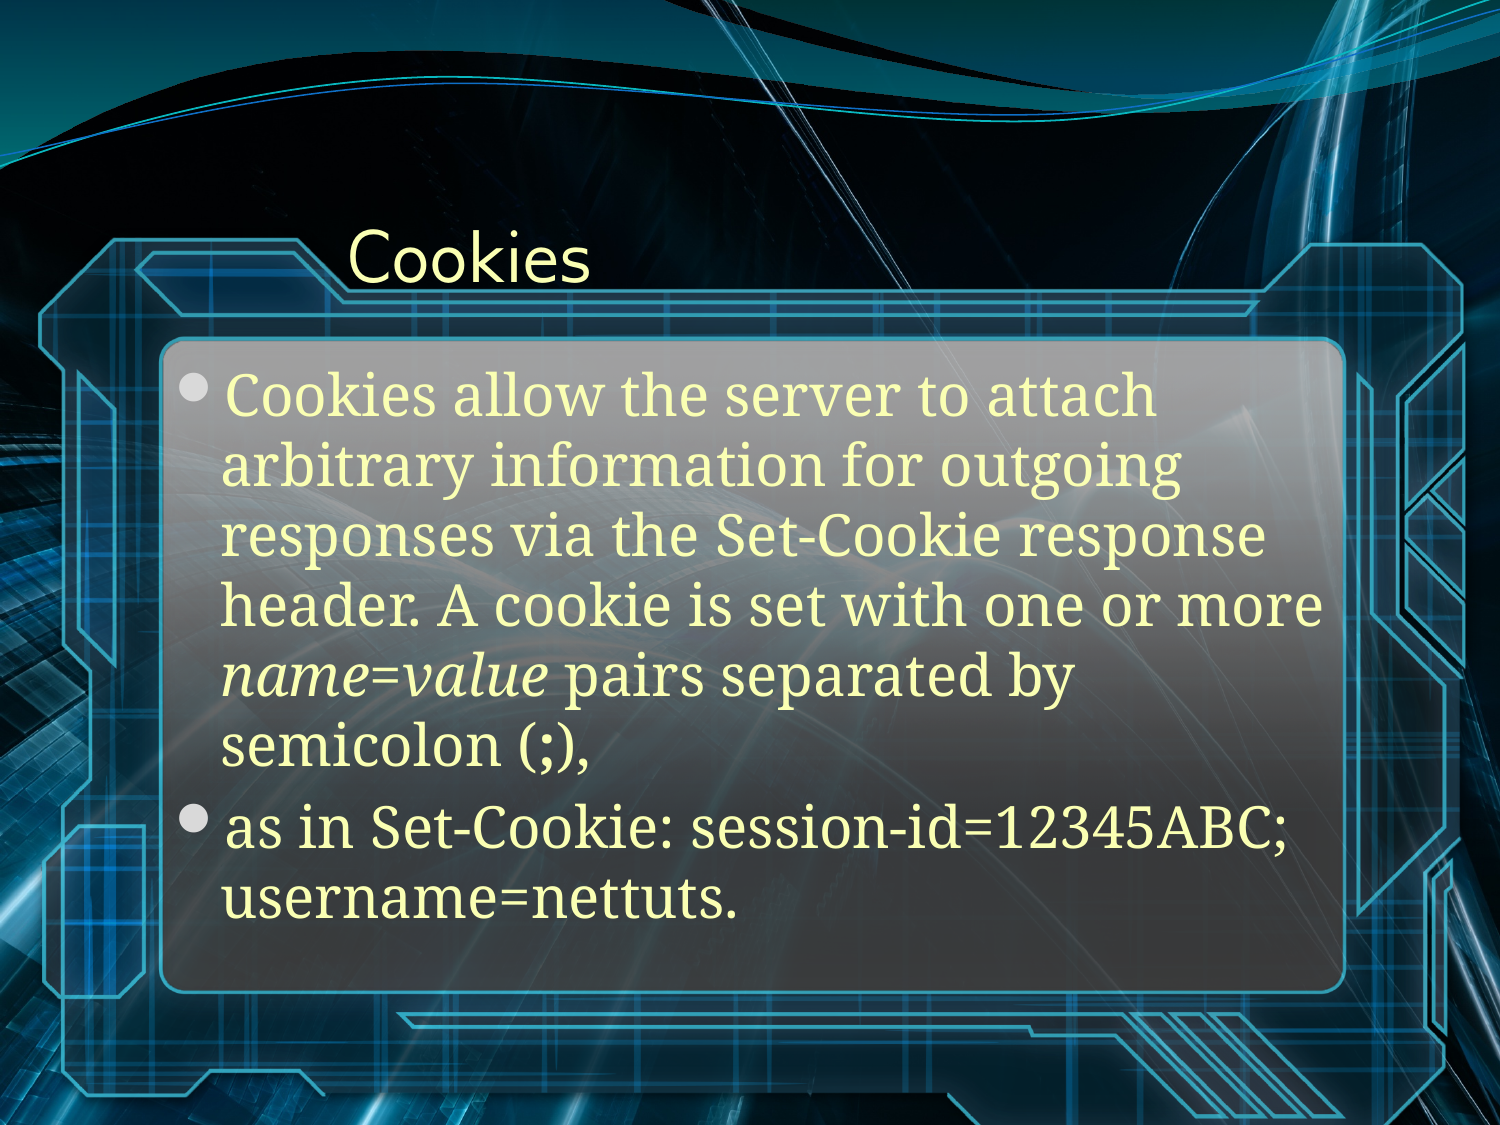

# Cookies
Cookies allow the server to attach arbitrary information for outgoing responses via the Set-Cookie response header. A cookie is set with one or more name=value pairs separated by semicolon (;),
as in Set-Cookie: session-id=12345ABC; username=nettuts.